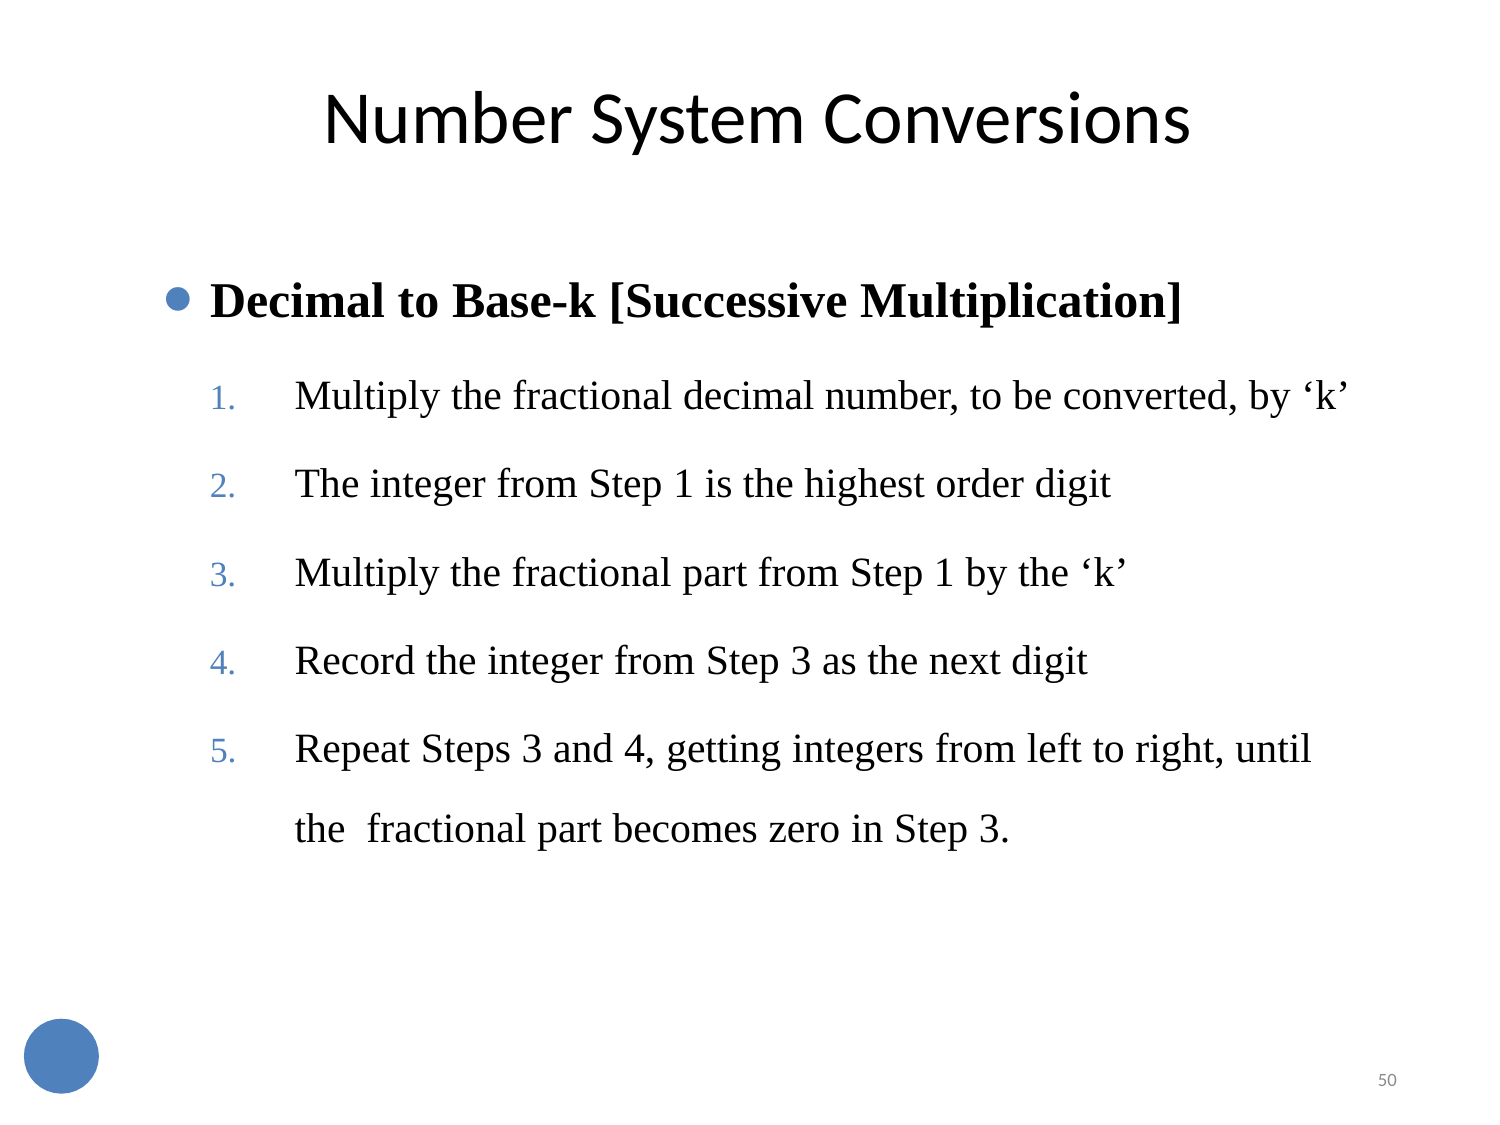

50
# Number System Conversions
Decimal to Base-k [Successive Multiplication]
Multiply the fractional decimal number, to be converted, by ‘k’
The integer from Step 1 is the highest order digit
Multiply the fractional part from Step 1 by the ‘k’
Record the integer from Step 3 as the next digit
Repeat Steps 3 and 4, getting integers from left to right, until the  fractional part becomes zero in Step 3.